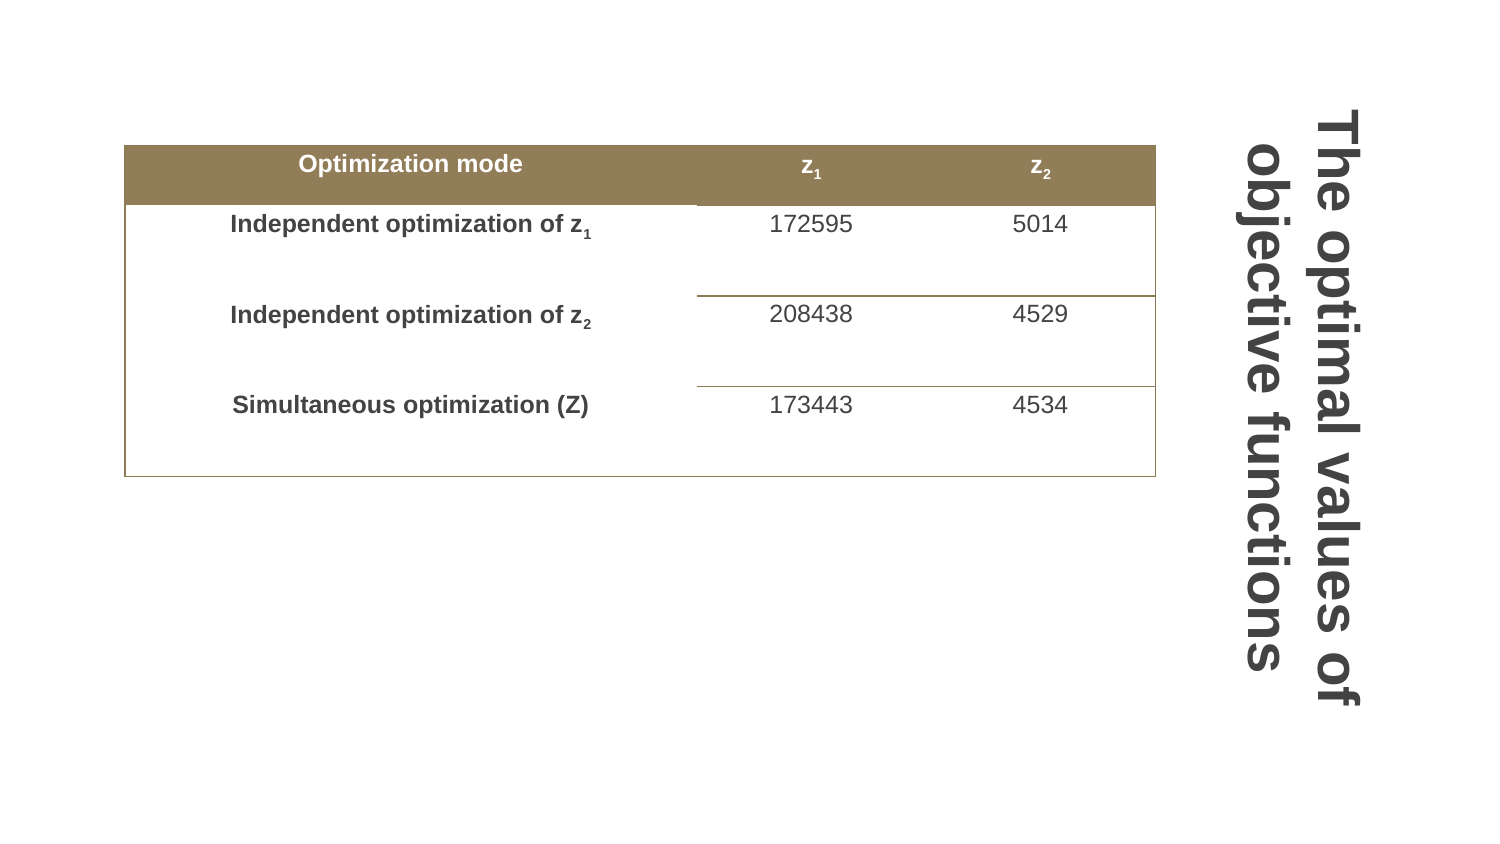

| Optimization mode | z1 | z2 |
| --- | --- | --- |
| Independent optimization of z1 | 172595 | 5014 |
| Independent optimization of z2 | 208438 | 4529 |
| Simultaneous optimization (Z) | 173443 | 4534 |
# The optimal values of objective functions